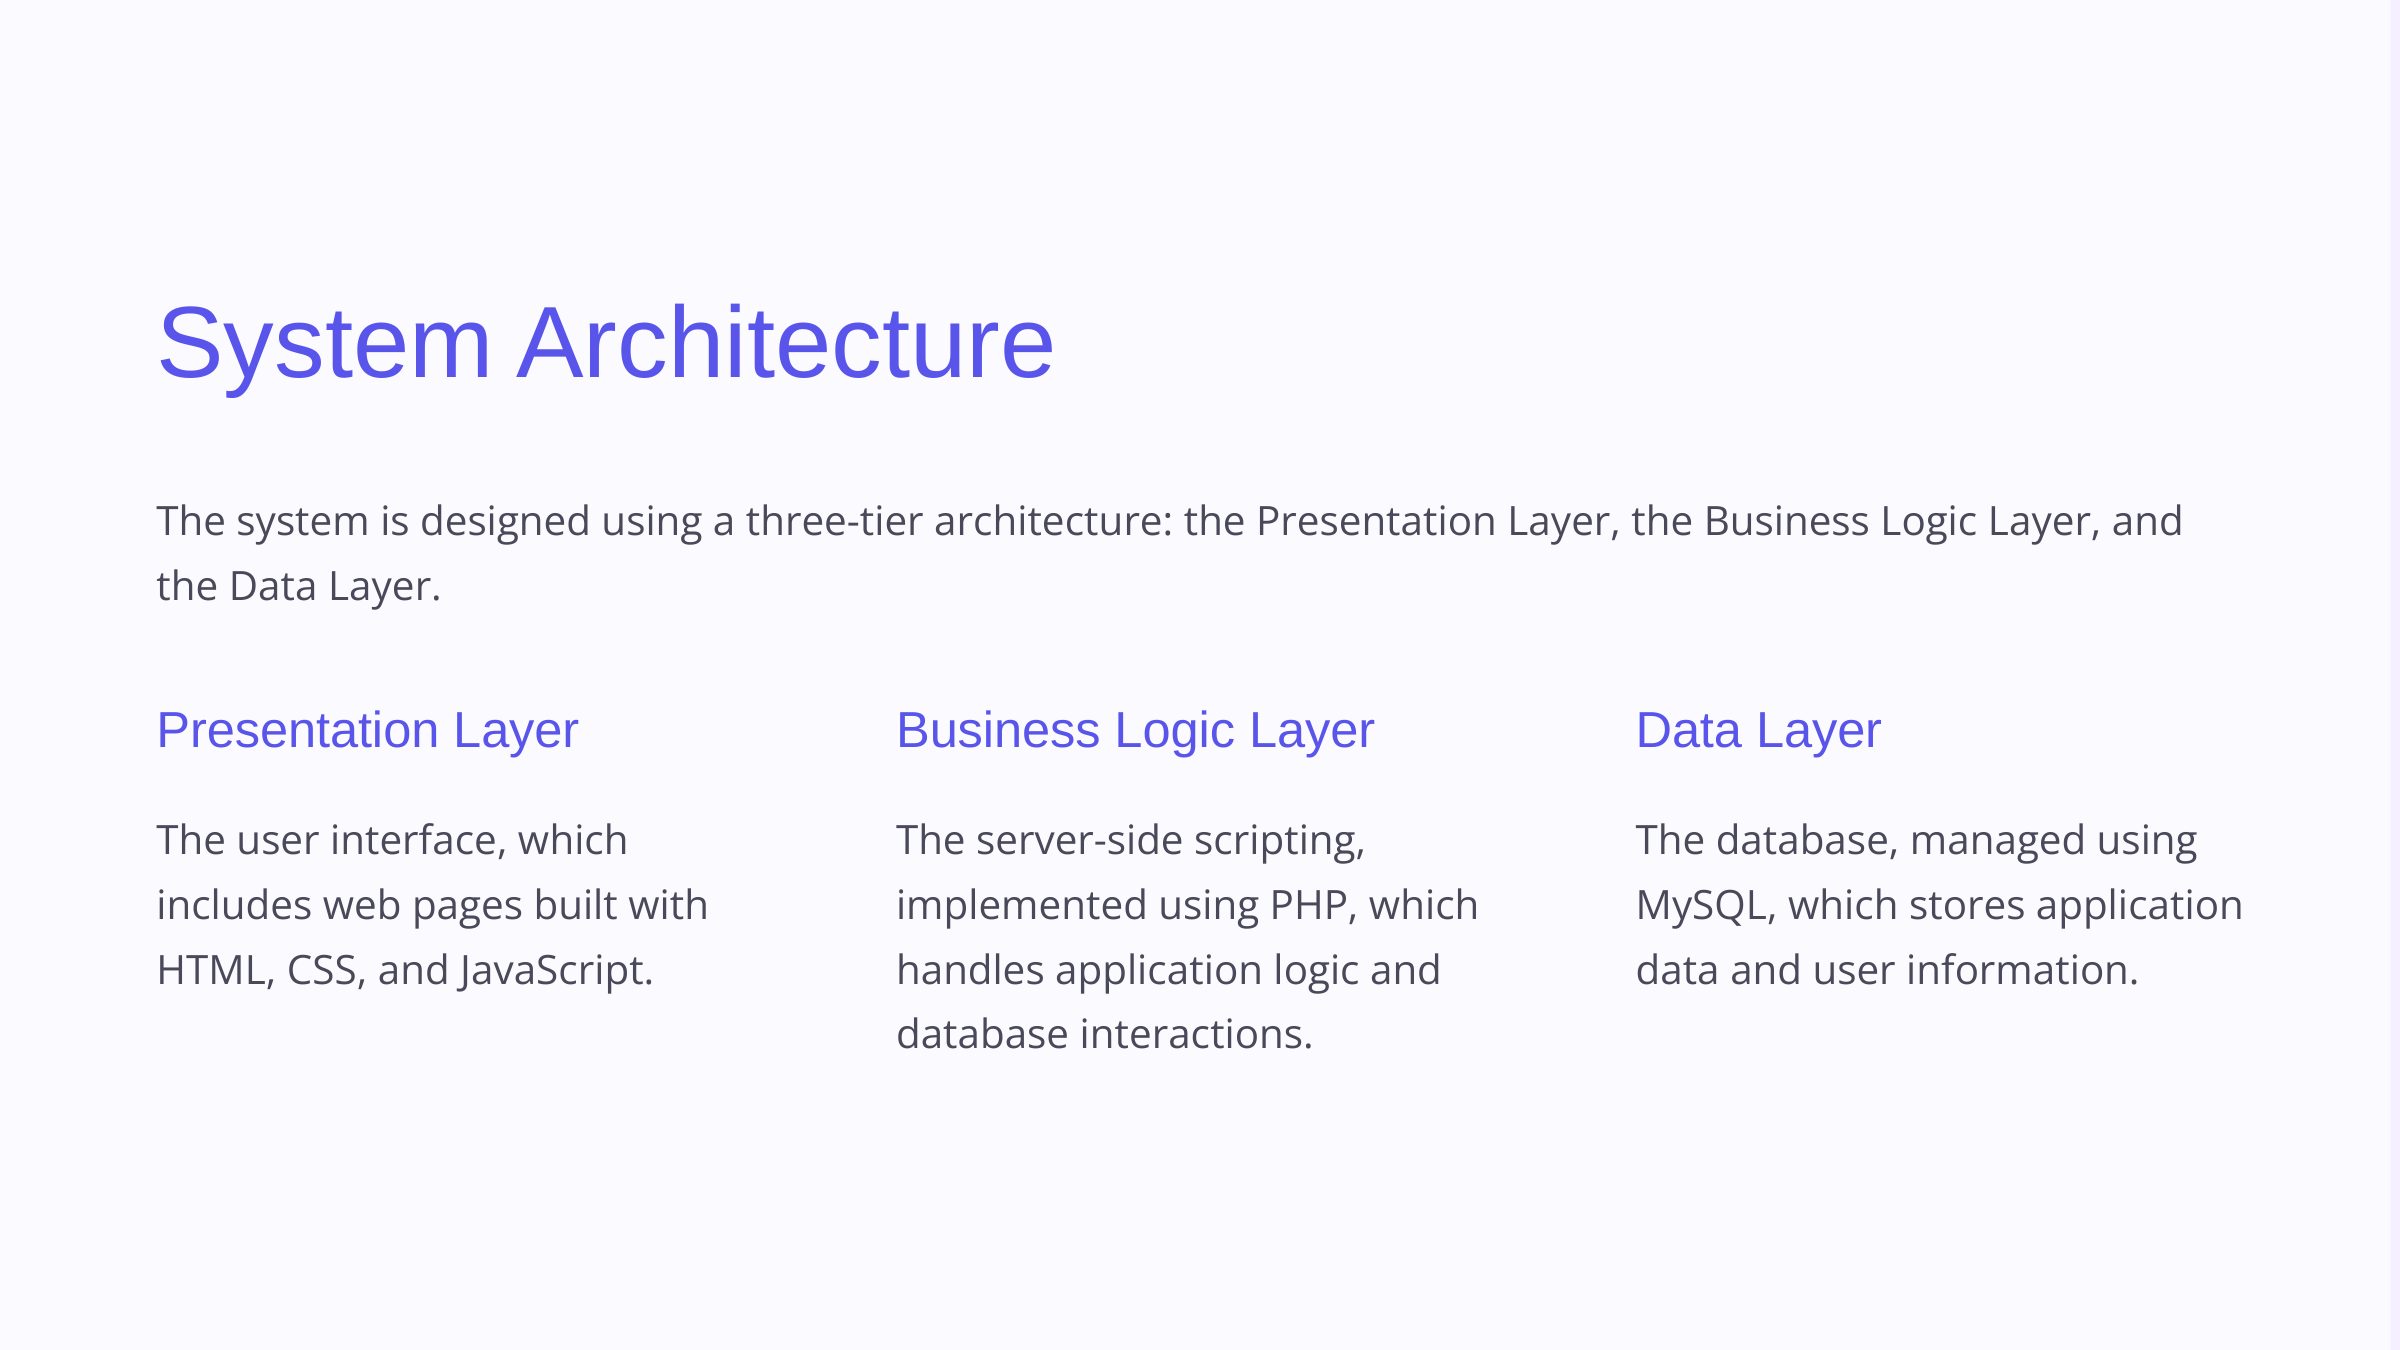

System Architecture

The system is designed using a three-tier architecture: the Presentation Layer, the Business Logic Layer, and the Data Layer.
Presentation Layer
Business Logic Layer
Data Layer
The user interface, which includes web pages built with HTML, CSS, and JavaScript.
The server-side scripting, implemented using PHP, which handles application logic and database interactions.
The database, managed using MySQL, which stores application data and user information.